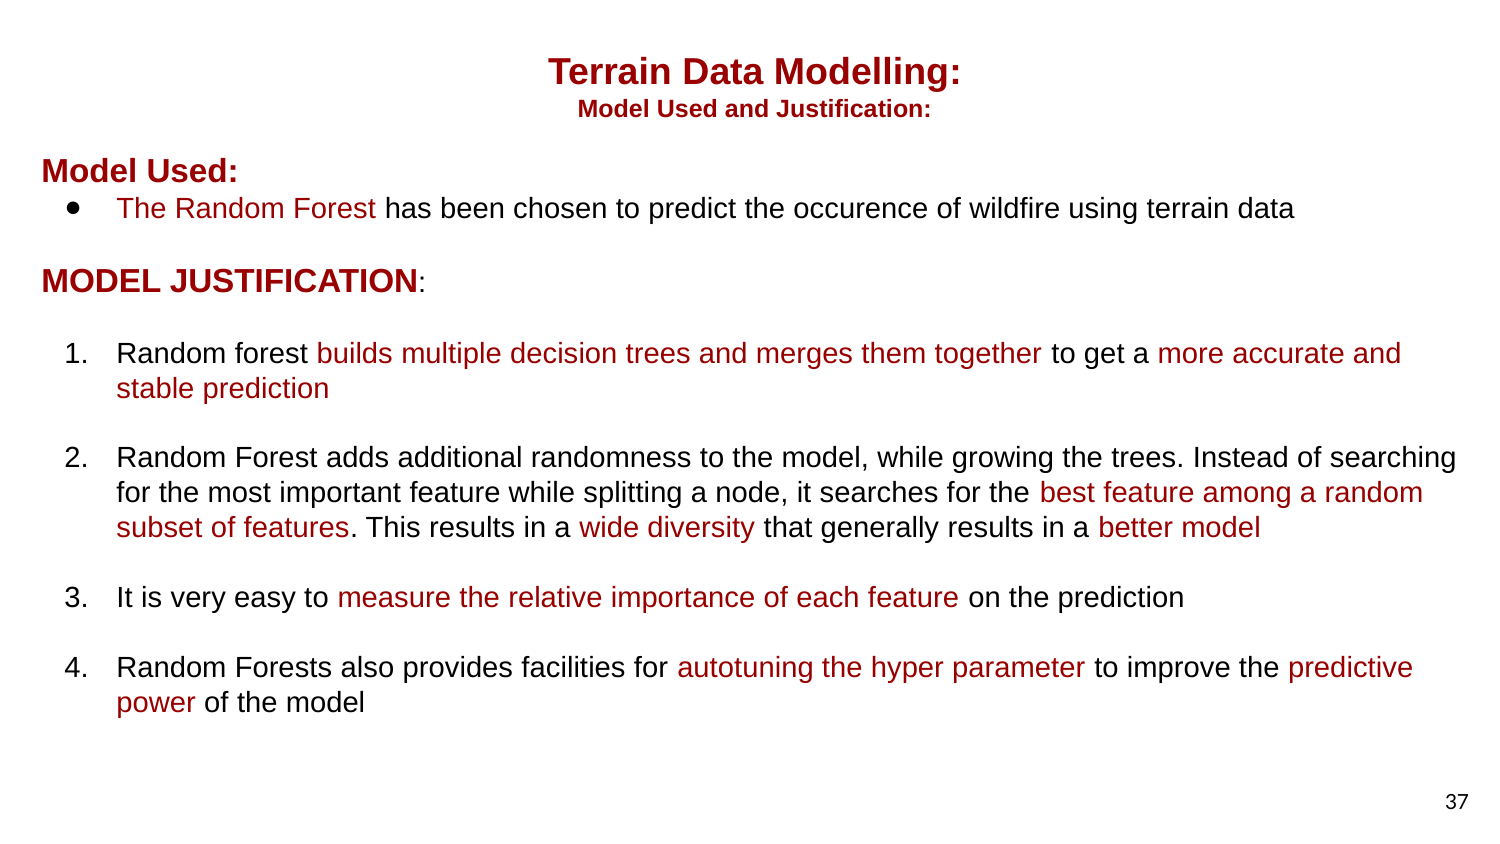

# Terrain Data Modelling:
Model Used and Justification:
Model Used:
The Random Forest has been chosen to predict the occurence of wildfire using terrain data

MODEL JUSTIFICATION:

Random forest builds multiple decision trees and merges them together to get a more accurate and stable prediction

Random Forest adds additional randomness to the model, while growing the trees. Instead of searching for the most important feature while splitting a node, it searches for the best feature among a random subset of features. This results in a wide diversity that generally results in a better model

It is very easy to measure the relative importance of each feature on the prediction

Random Forests also provides facilities for autotuning the hyper parameter to improve the predictive power of the model

37